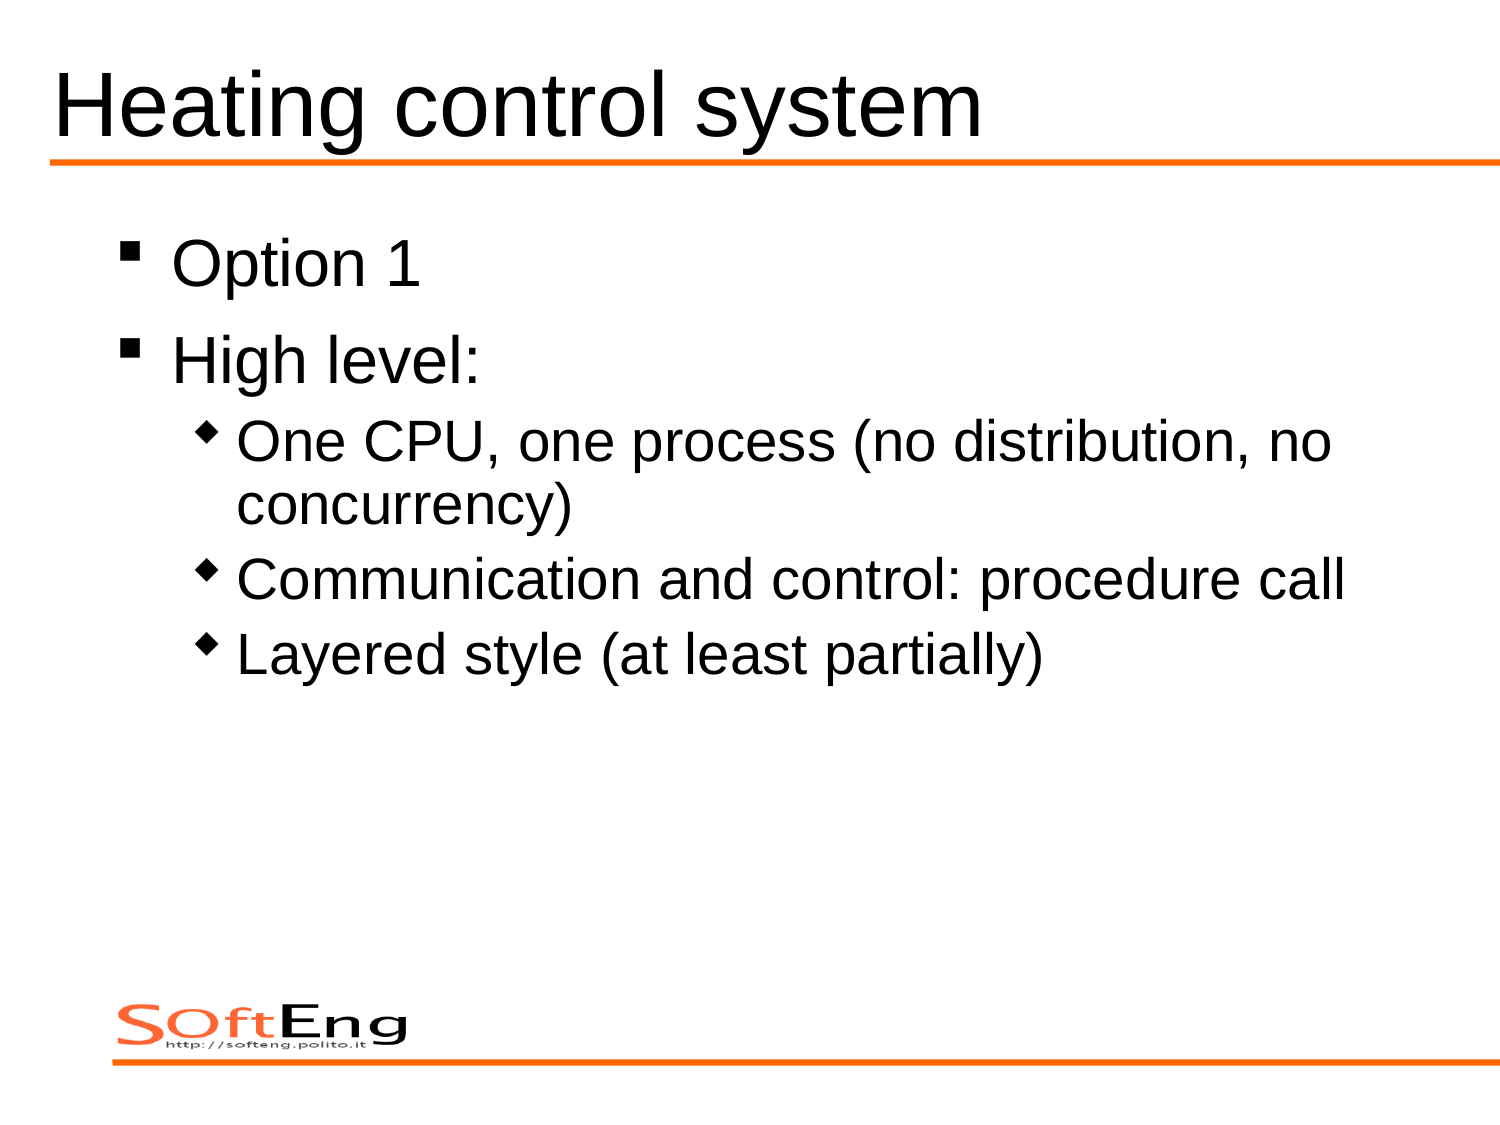

# Heating control system
Option 1
High level:
One CPU, one process (no distribution, no concurrency)
Communication and control: procedure call
Layered style (at least partially)